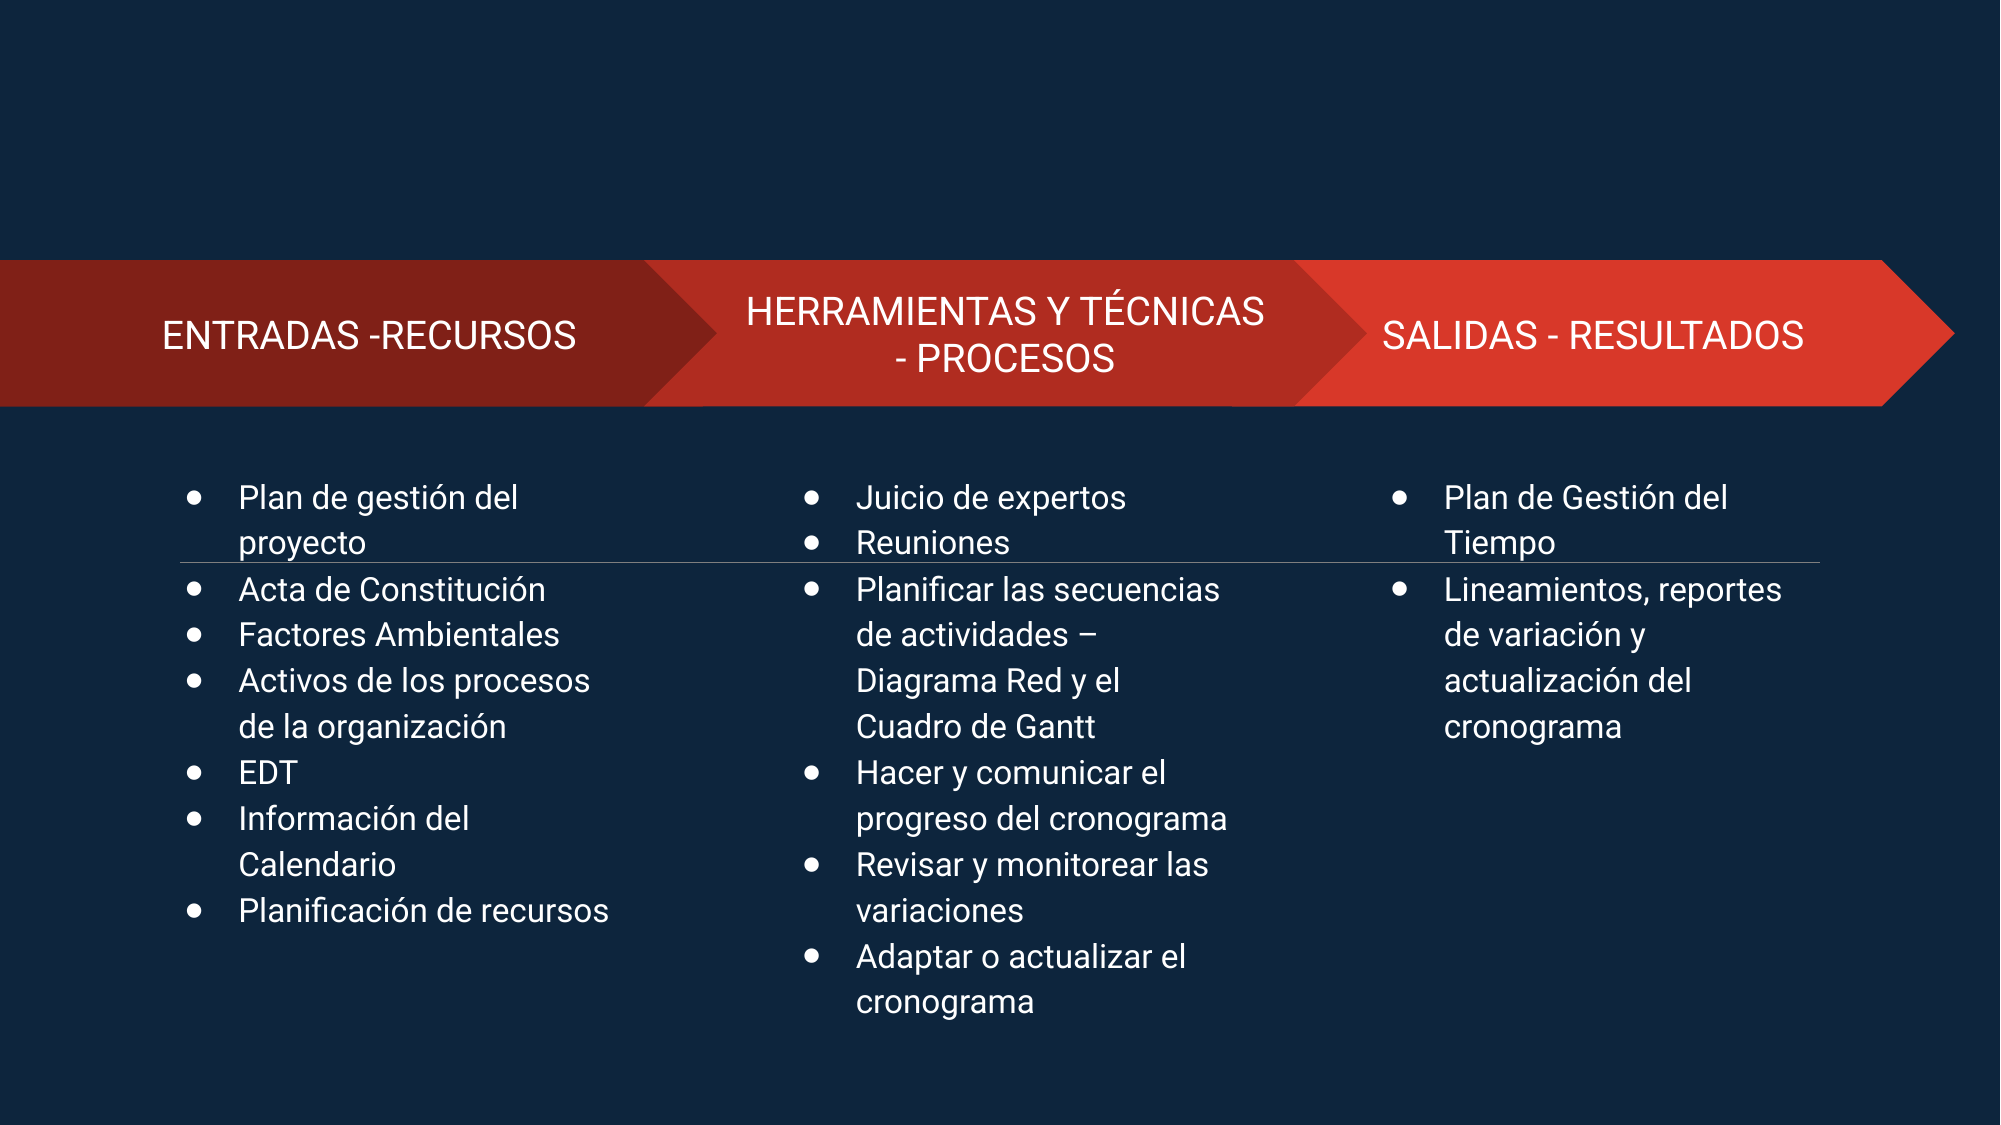

HERRAMIENTAS Y TÉCNICAS - PROCESOS​
Juicio de expertos​
Reuniones​
Planificar las secuencias de actividades – Diagrama Red y el Cuadro de Gantt​
Hacer y comunicar el progreso del cronograma​
Revisar y monitorear las variaciones​
Adaptar o actualizar el cronograma
SALIDAS - RESULTADOS​
Plan de Gestión del Tiempo​
Lineamientos, reportes de variación y actualización del cronograma
ENTRADAS -RECURSOS
Plan de gestión del proyecto​
Acta de Constitución​
Factores Ambientales​
Activos de los procesos de la organización​
EDT​
Información del Calendario​
Planificación de recursos